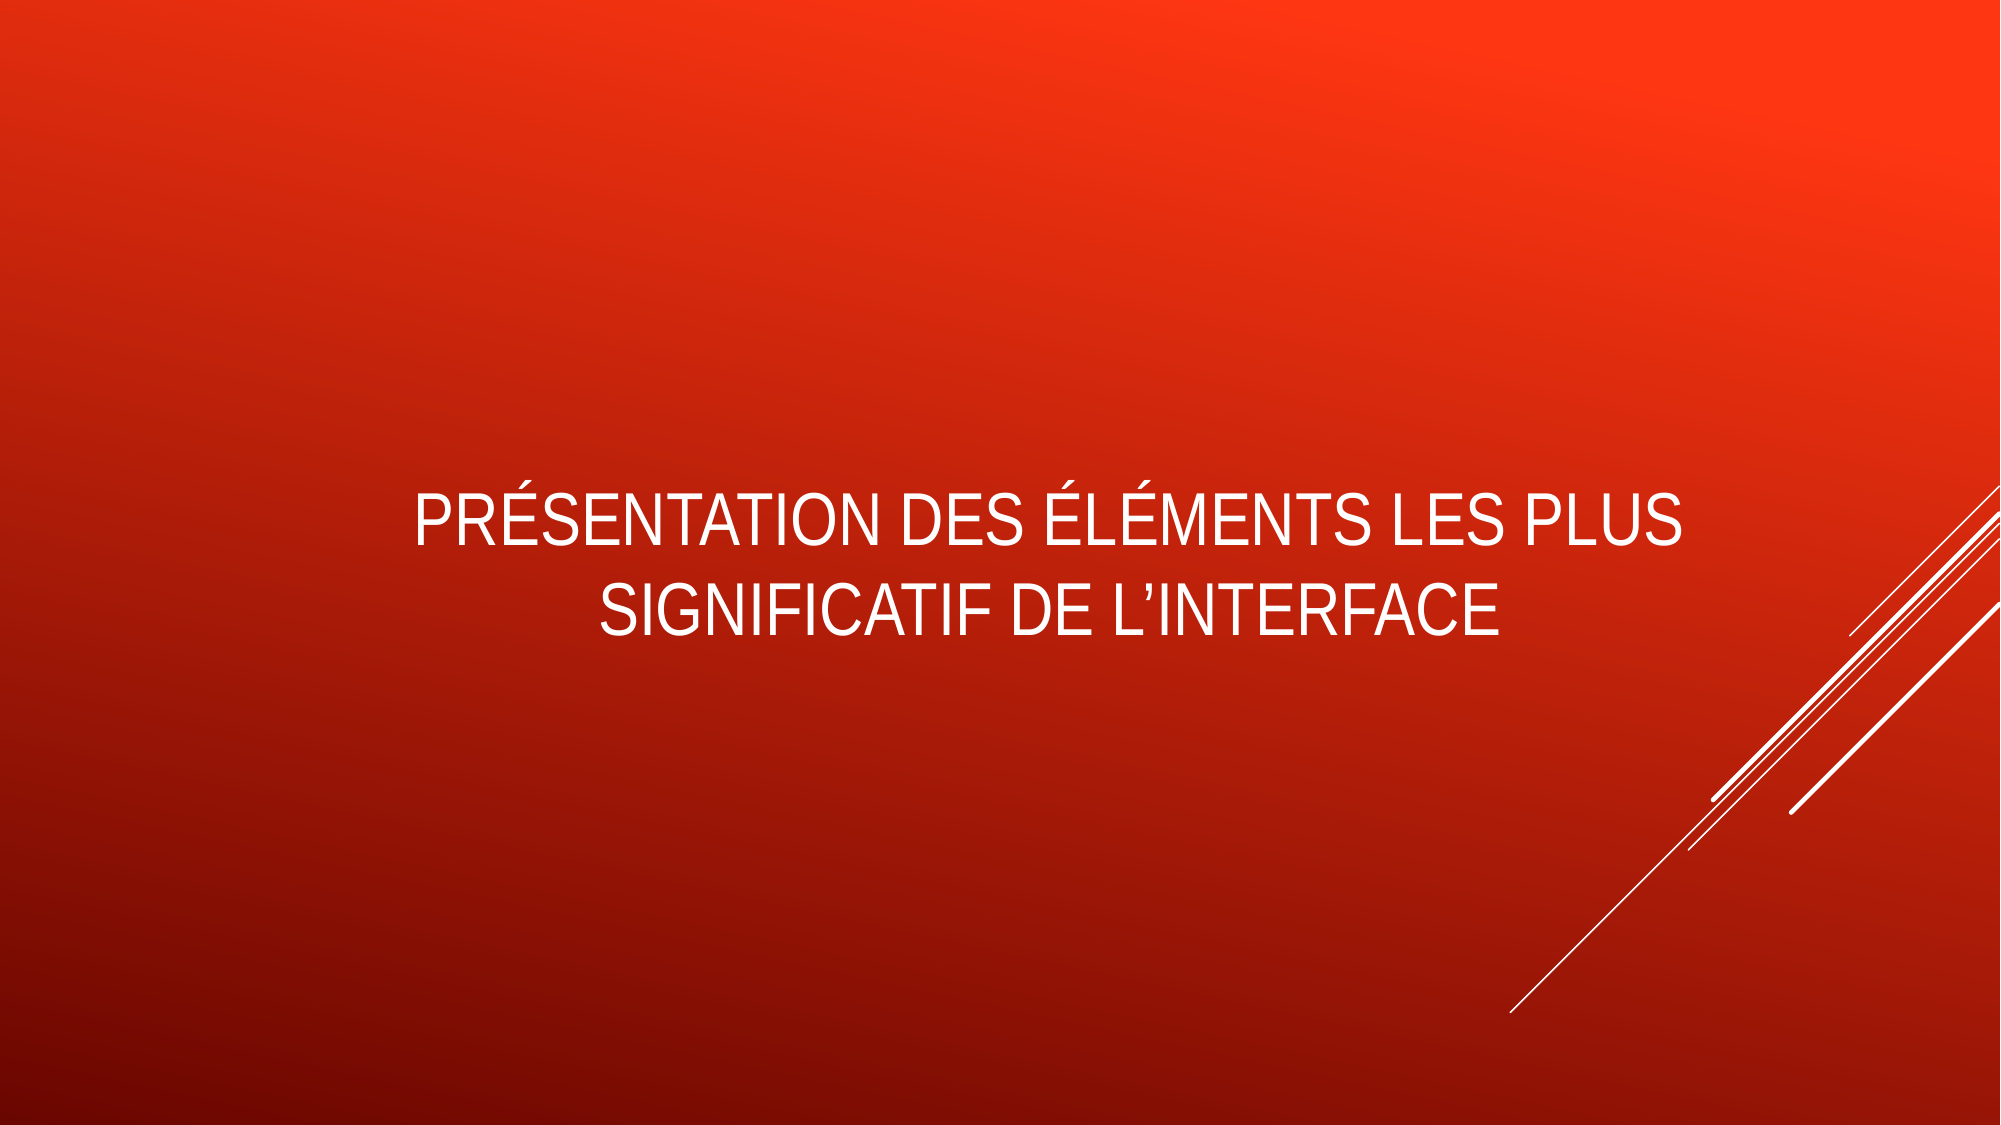

Présentation des éléments les plus significatif de l’interface